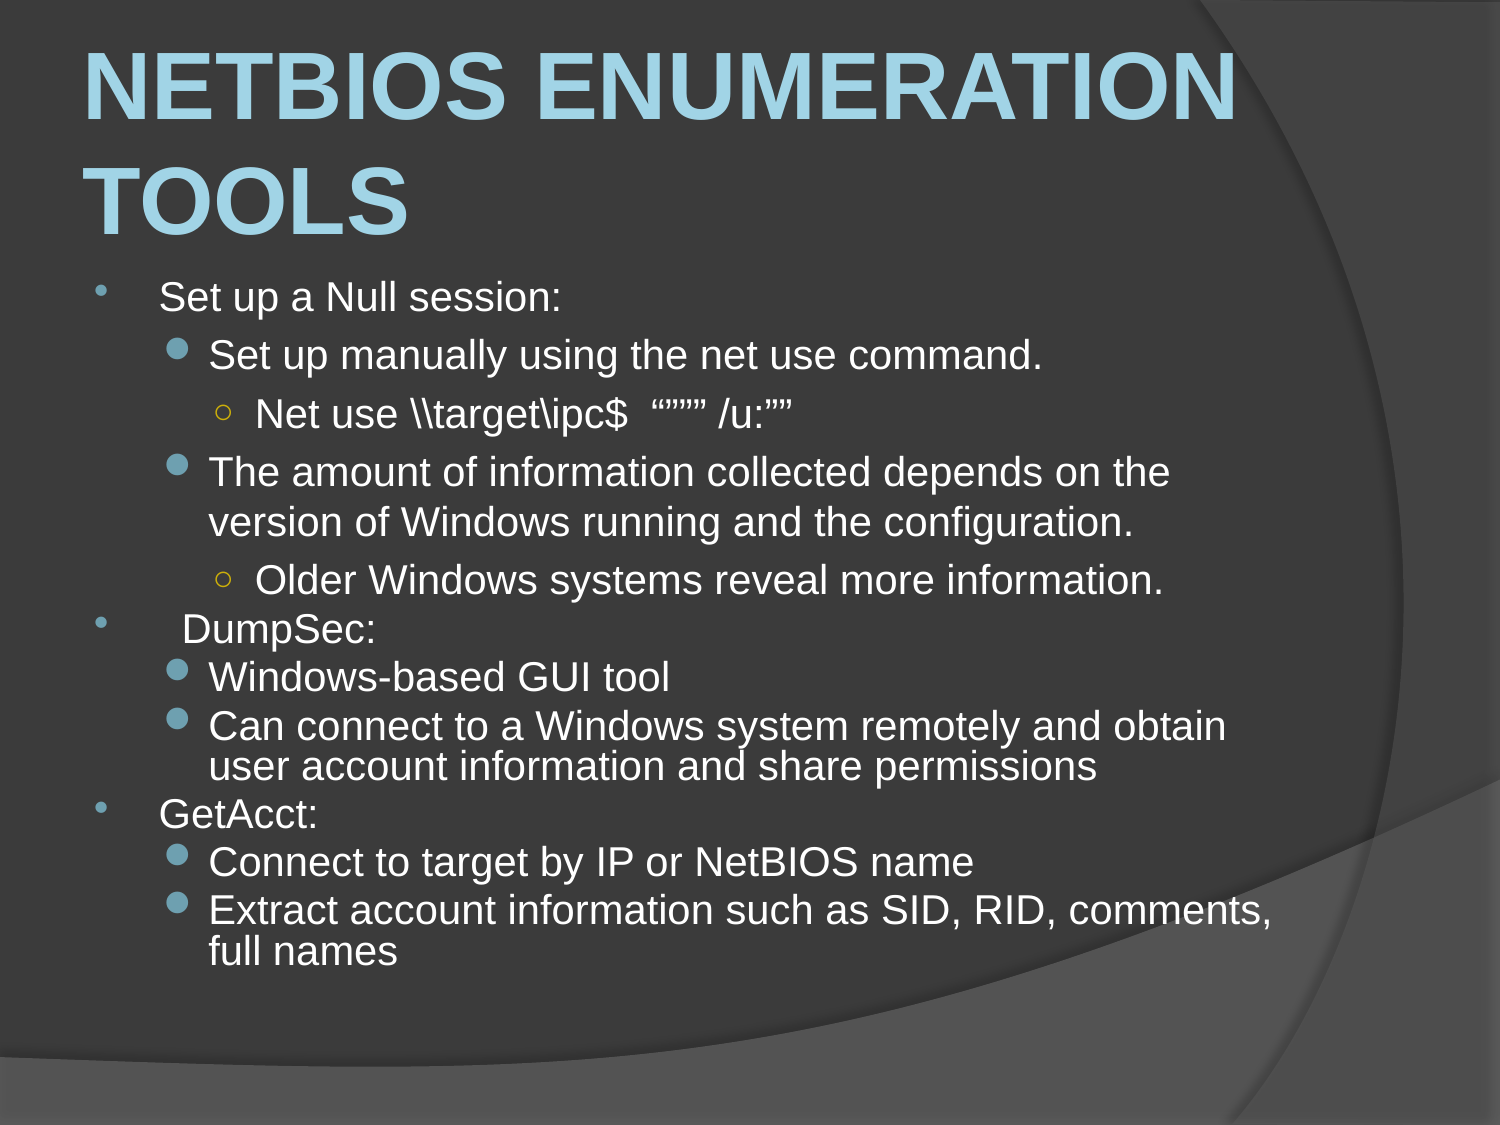

# NetBIOS Enumeration Tools
Set up a Null session:
Set up manually using the net use command.
Net use \\target\ipc$  “””” /u:””
The amount of information collected depends on the version of Windows running and the configuration.
Older Windows systems reveal more information.
  DumpSec:
Windows-based GUI tool
Can connect to a Windows system remotely and obtain user account information and share permissions
GetAcct:
Connect to target by IP or NetBIOS name
Extract account information such as SID, RID, comments, full names